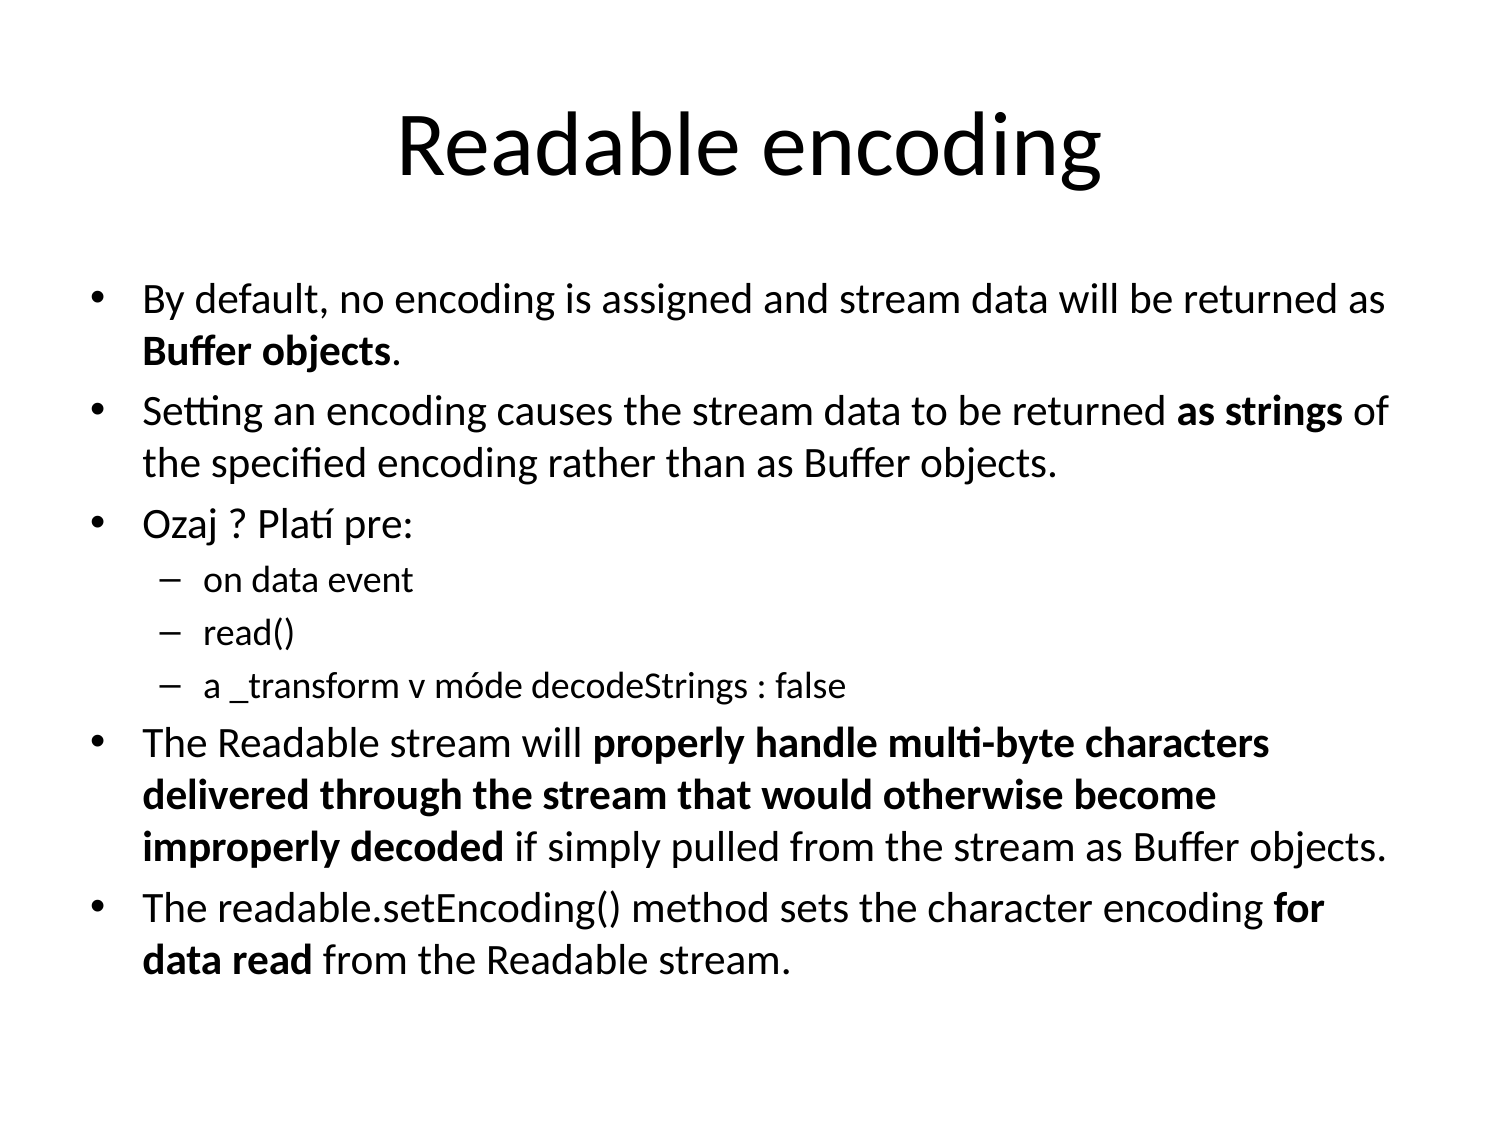

# Readable encoding
By default, no encoding is assigned and stream data will be returned as Buffer objects.
Setting an encoding causes the stream data to be returned as strings of the specified encoding rather than as Buffer objects.
Ozaj ? Platí pre:
on data event
read()
a _transform v móde decodeStrings : false
The Readable stream will properly handle multi-byte characters delivered through the stream that would otherwise become improperly decoded if simply pulled from the stream as Buffer objects.
The readable.setEncoding() method sets the character encoding for data read from the Readable stream.